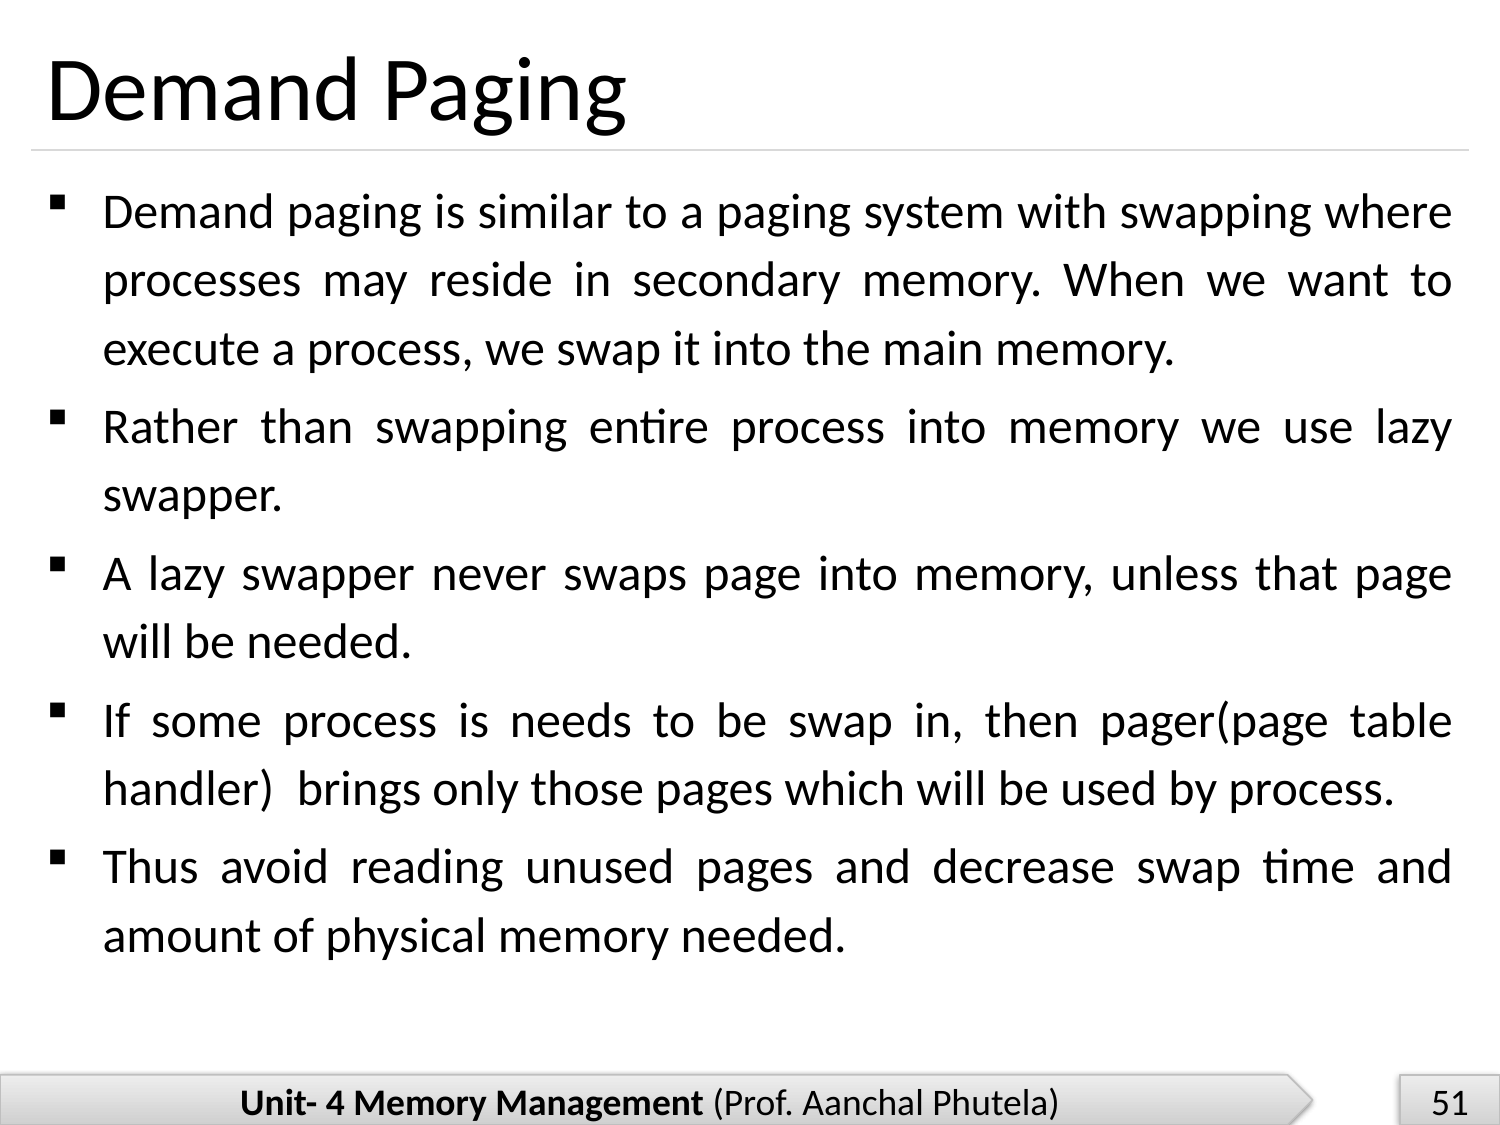

# Demand Paging
Demand paging is similar to a paging system with swapping where processes may reside in secondary memory. When we want to execute a process, we swap it into the main memory.
Rather than swapping entire process into memory we use lazy swapper.
A lazy swapper never swaps page into memory, unless that page will be needed.
If some process is needs to be swap in, then pager(page table handler)  brings only those pages which will be used by process.
Thus avoid reading unused pages and decrease swap time and amount of physical memory needed.